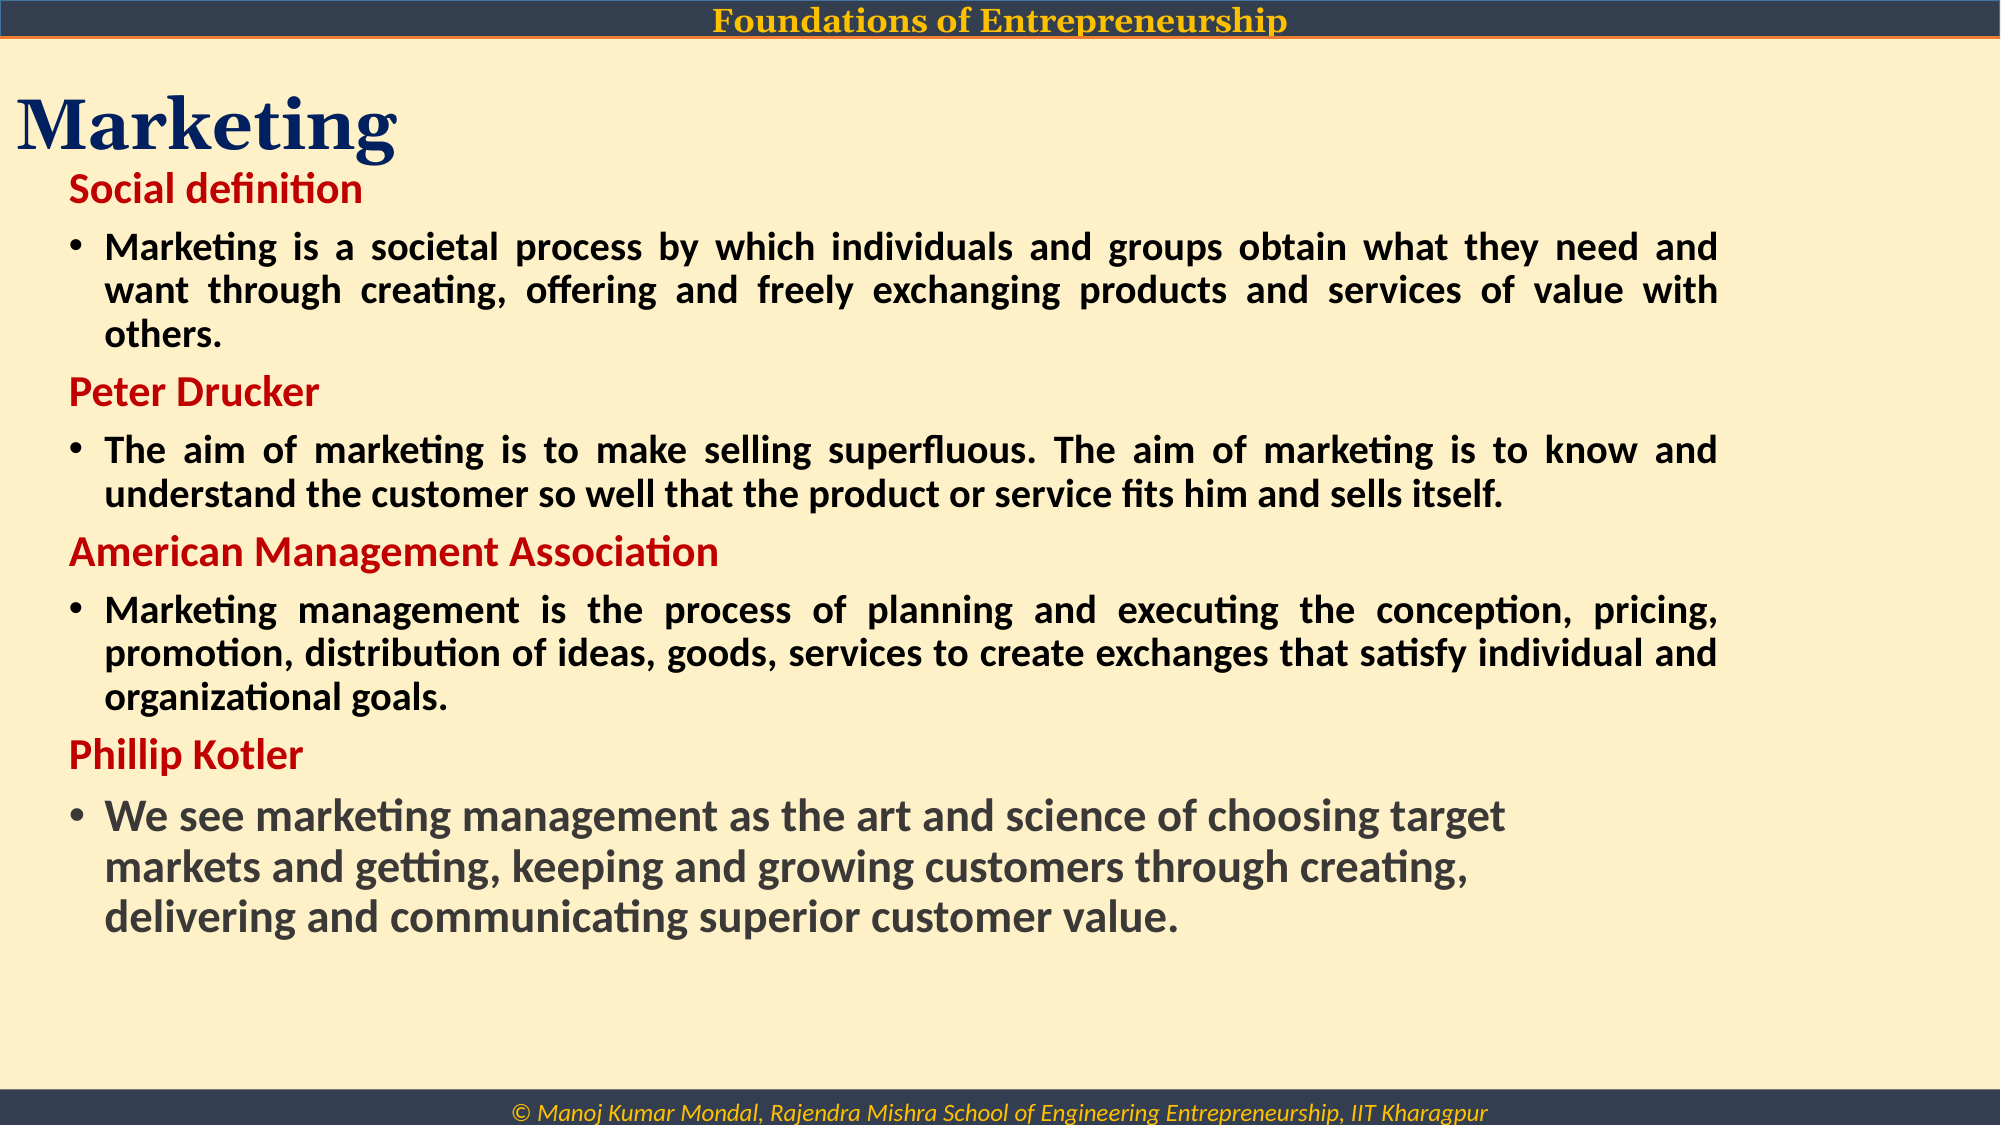

# Marketing
Social definition
Marketing is a societal process by which individuals and groups obtain what they need and want through creating, offering and freely exchanging products and services of value with others.
Peter Drucker
The aim of marketing is to make selling superfluous. The aim of marketing is to know and understand the customer so well that the product or service fits him and sells itself.
American Management Association
Marketing management is the process of planning and executing the conception, pricing, promotion, distribution of ideas, goods, services to create exchanges that satisfy individual and organizational goals.
Phillip Kotler
We see marketing management as the art and science of choosing target
markets and getting, keeping and growing customers through creating,
delivering and communicating superior customer value.